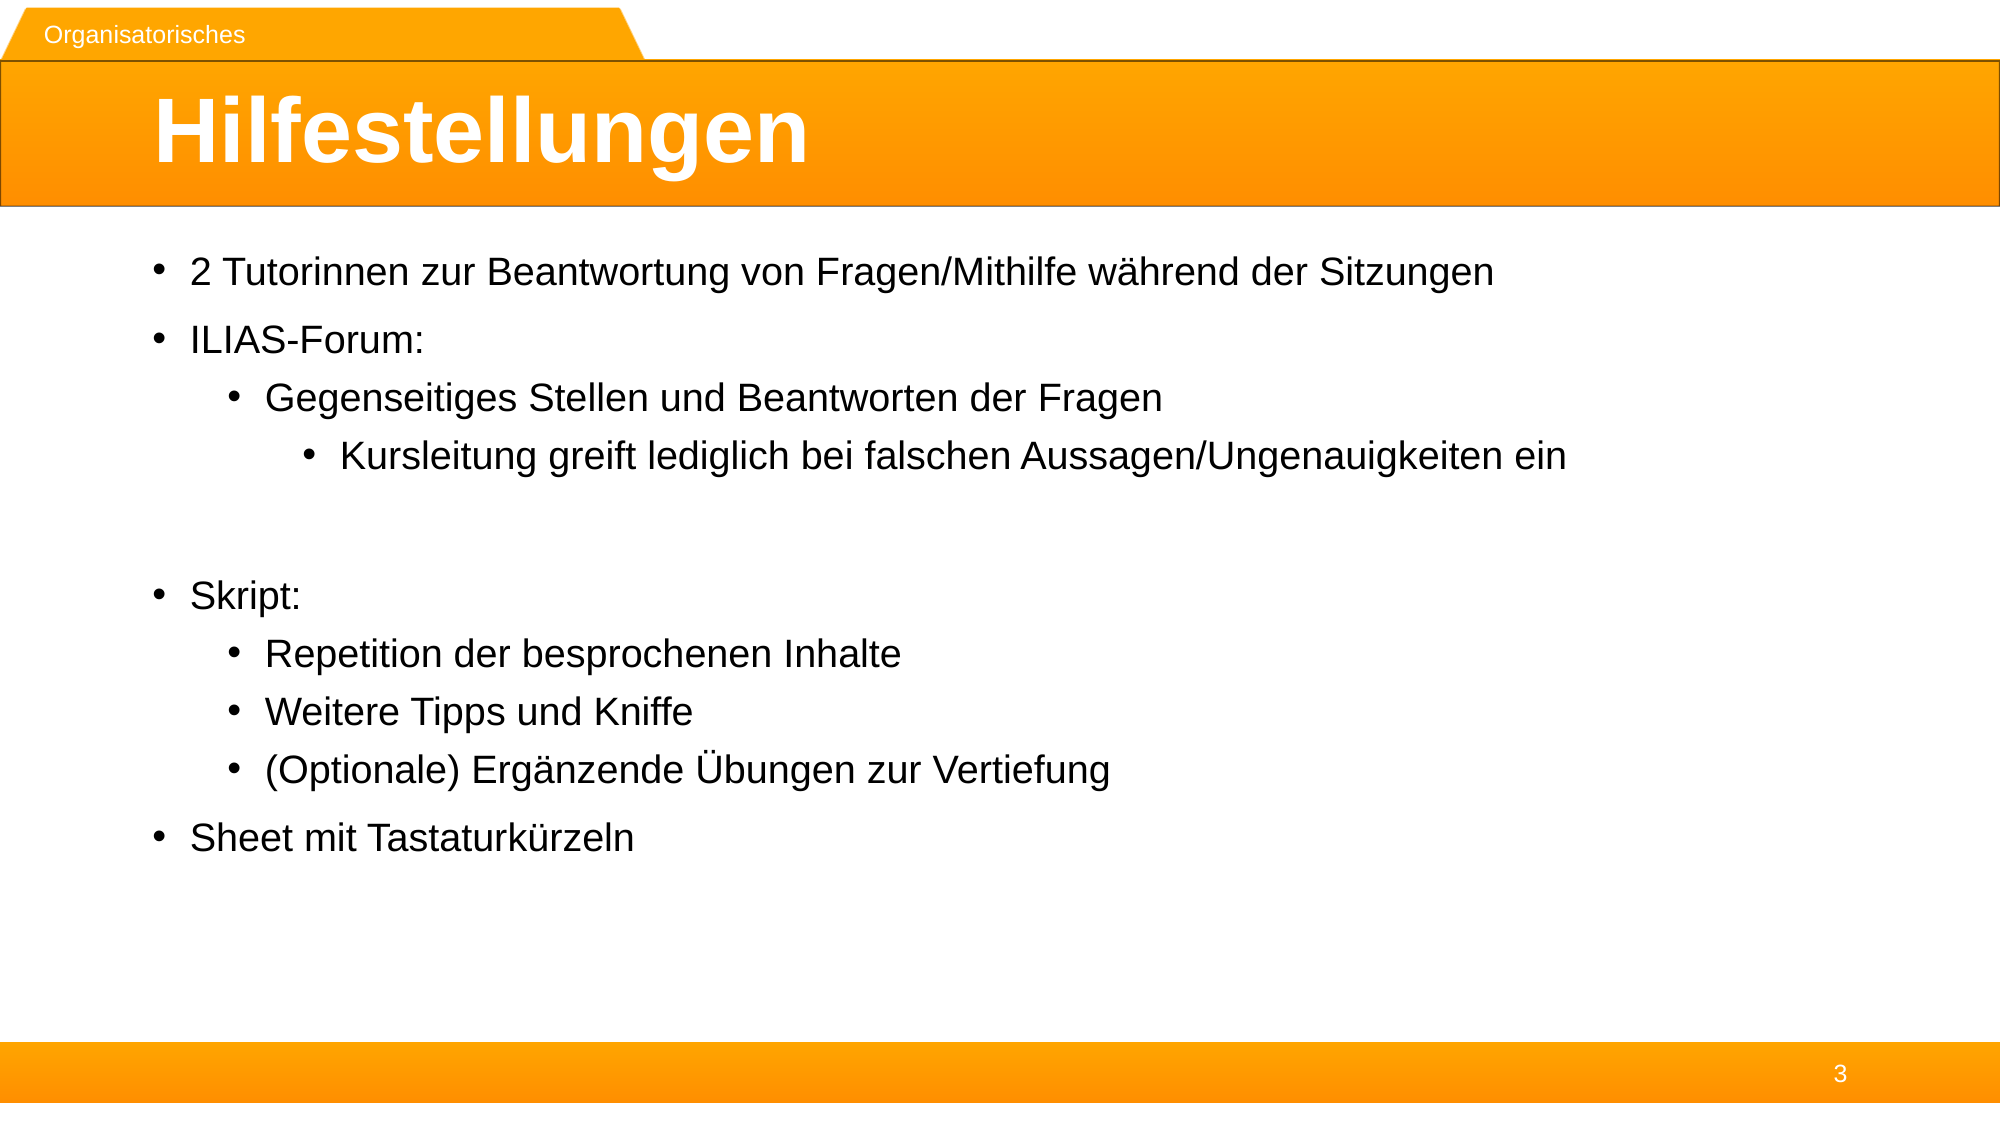

Organisatorisches
# Hilfestellungen
2 Tutorinnen zur Beantwortung von Fragen/Mithilfe während der Sitzungen
ILIAS-Forum:
Gegenseitiges Stellen und Beantworten der Fragen
Kursleitung greift lediglich bei falschen Aussagen/Ungenauigkeiten ein

Skript:
Repetition der besprochenen Inhalte
Weitere Tipps und Kniffe
(Optionale) Ergänzende Übungen zur Vertiefung
Sheet mit Tastaturkürzeln

3